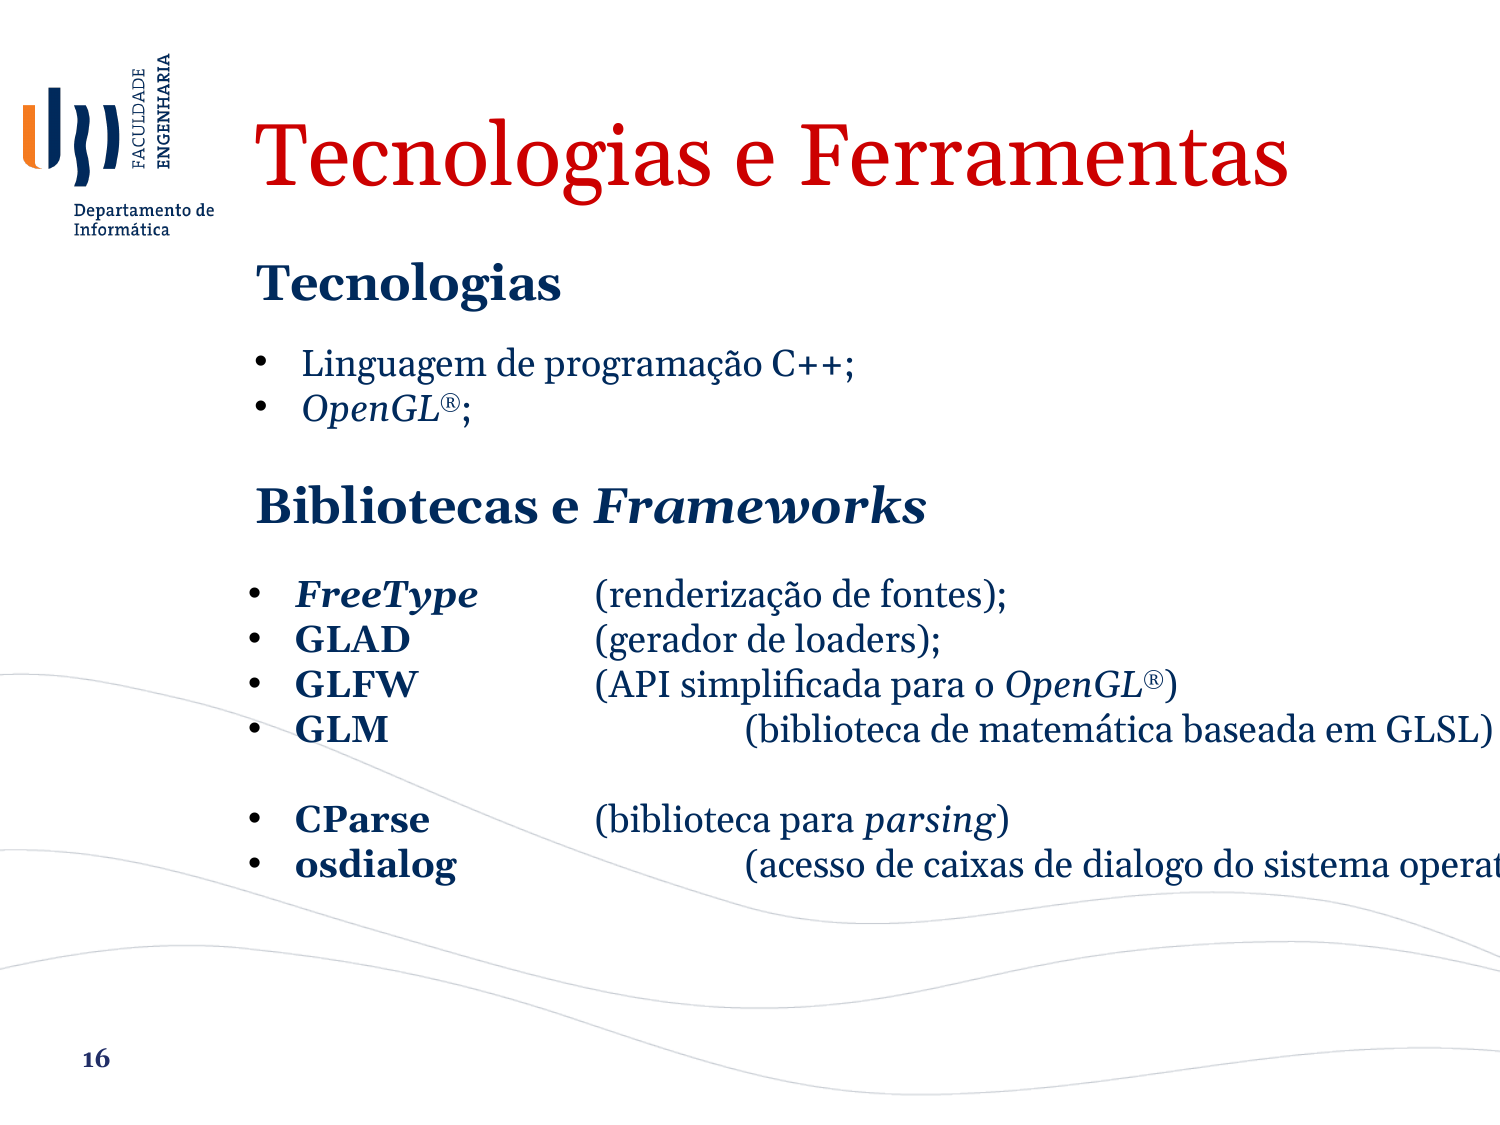

Tecnologias e Ferramentas
Tecnologias
Linguagem de programação C++;
OpenGL®;
Bibliotecas e Frameworks
FreeType	(renderização de fontes);
GLAD		(gerador de loaders);
GLFW		(API simplificada para o OpenGL®)
GLM			(biblioteca de matemática baseada em GLSL)

CParse		(biblioteca para parsing)
osdialog		(acesso de caixas de dialogo do sistema operativo)
16